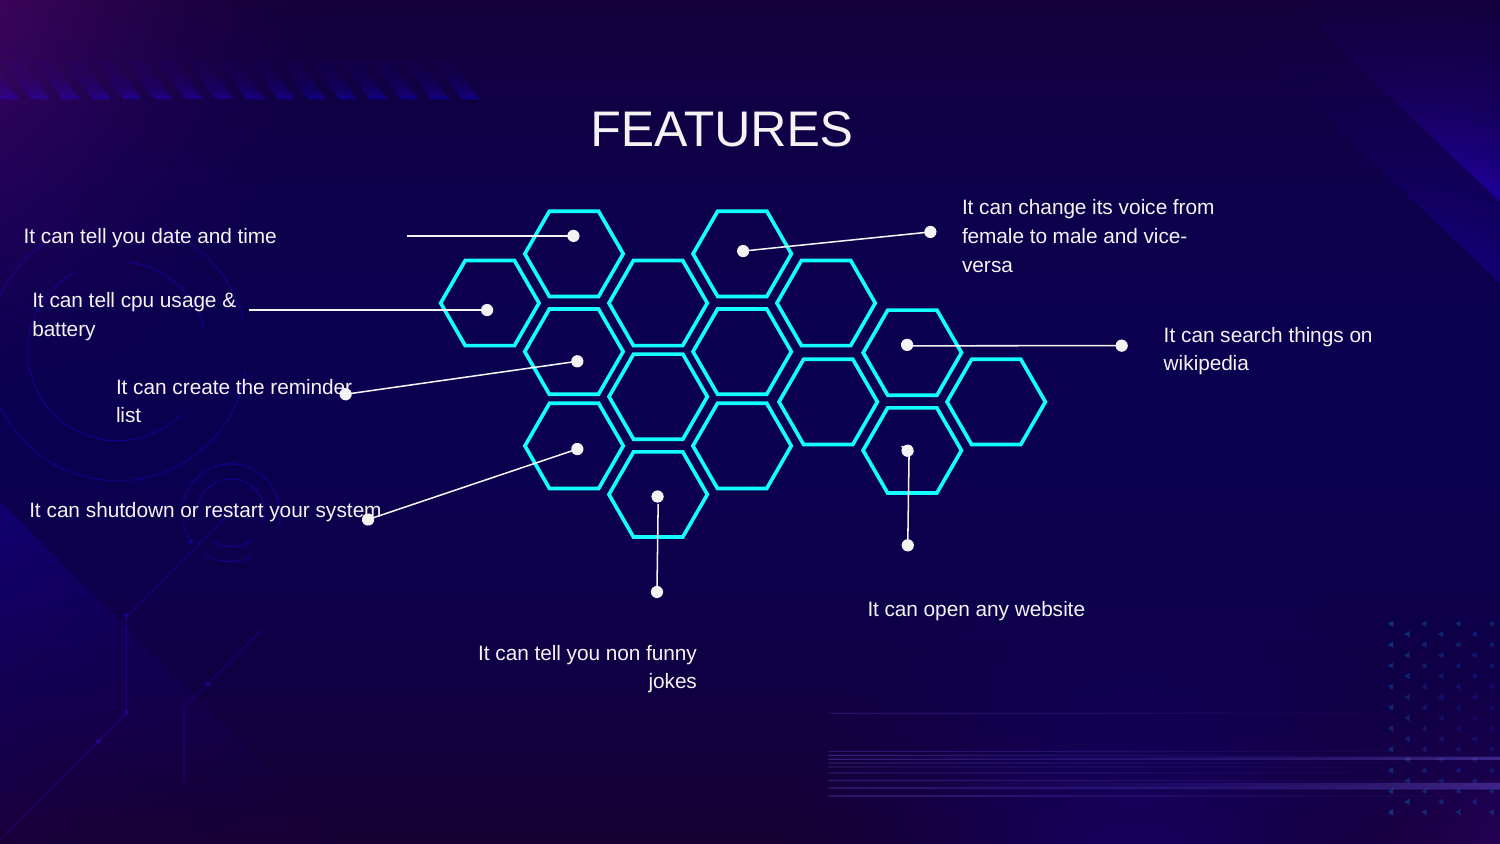

# FEATURES
It can change its voice from female to male and vice-versa
It can tell you date and time

It can tell cpu usage & battery
It can search things on wikipedia
It can create the reminder list
It can shutdown or restart your system
It can open any website
It can tell you non funny jokes